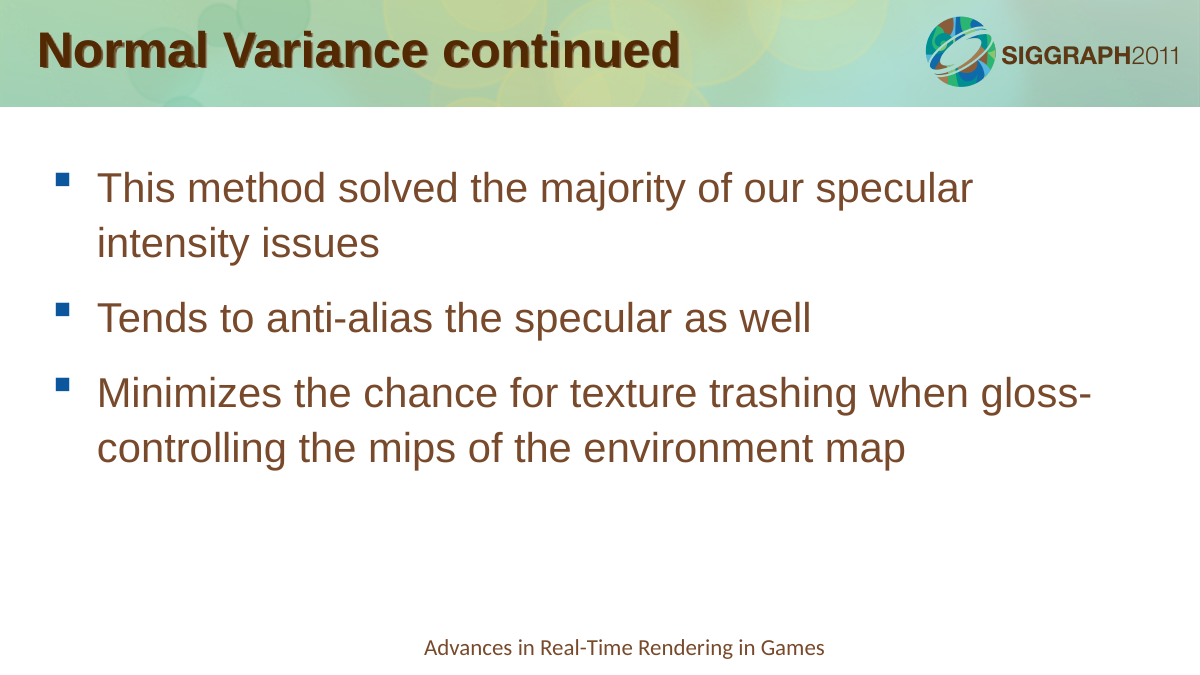

Normal Variance continued
This method solved the majority of our specular intensity issues
Tends to anti-alias the specular as well
Minimizes the chance for texture trashing when gloss-controlling the mips of the environment map